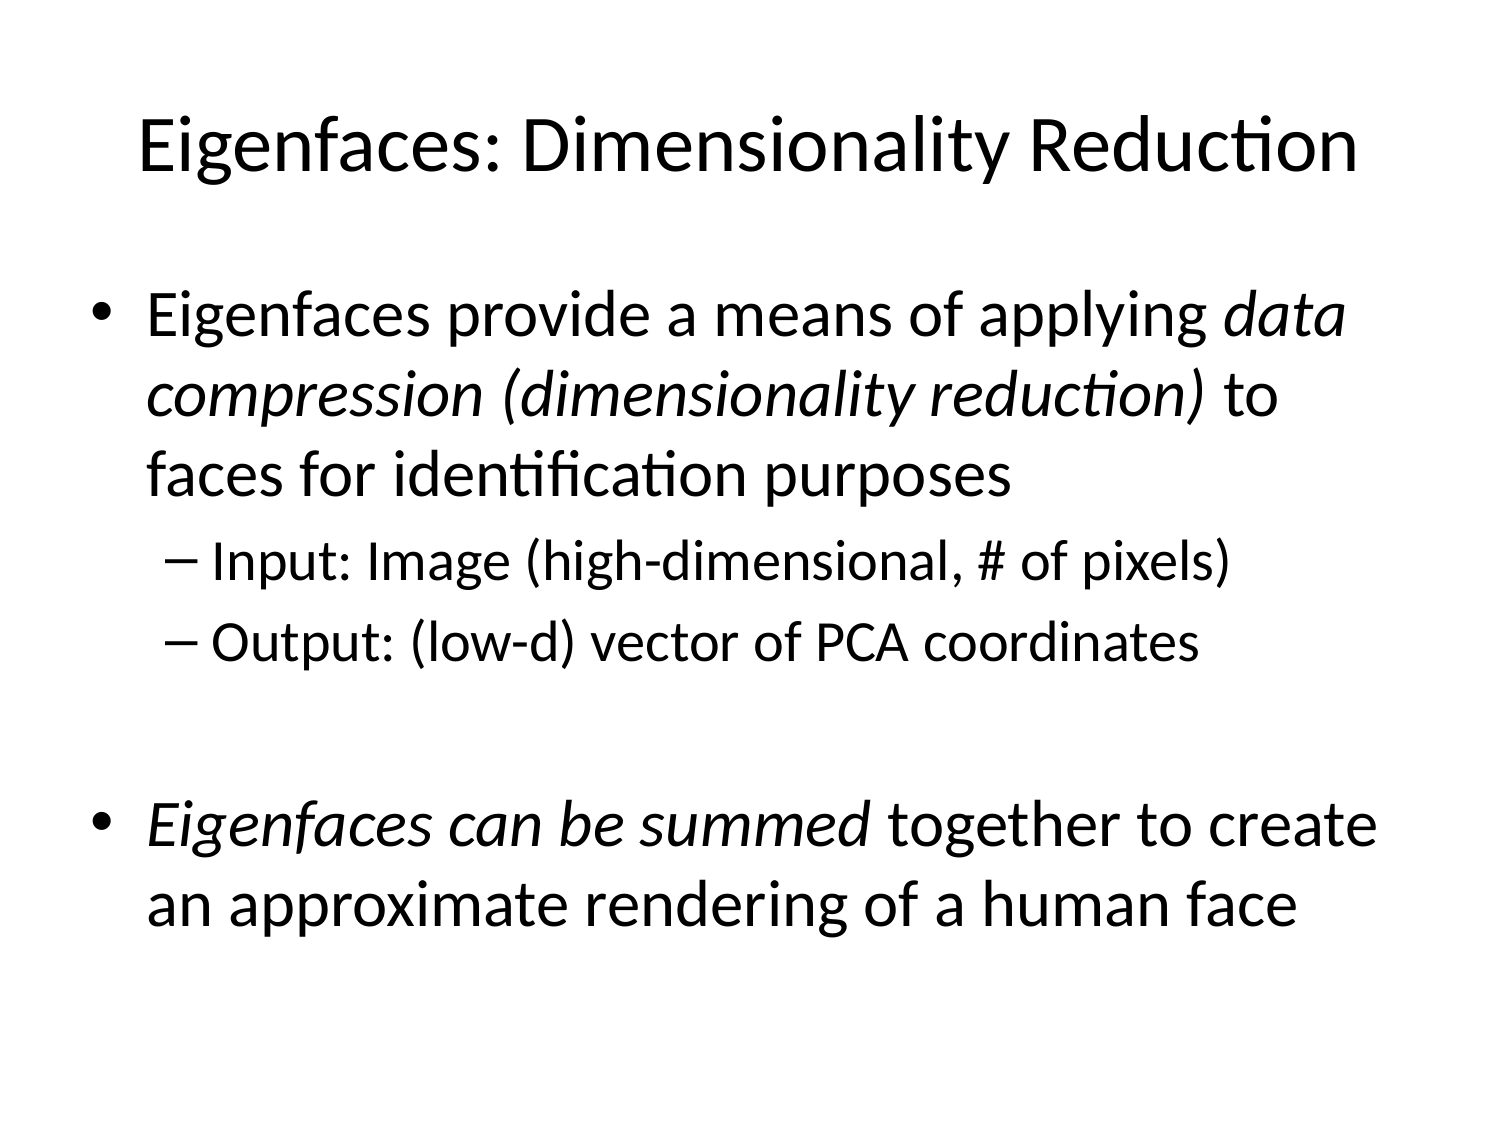

# Eigenfaces: Dimensionality Reduction
Eigenfaces provide a means of applying data compression (dimensionality reduction) to faces for identification purposes
Input: Image (high-dimensional, # of pixels)
Output: (low-d) vector of PCA coordinates

Eigenfaces can be summed together to create an approximate rendering of a human face